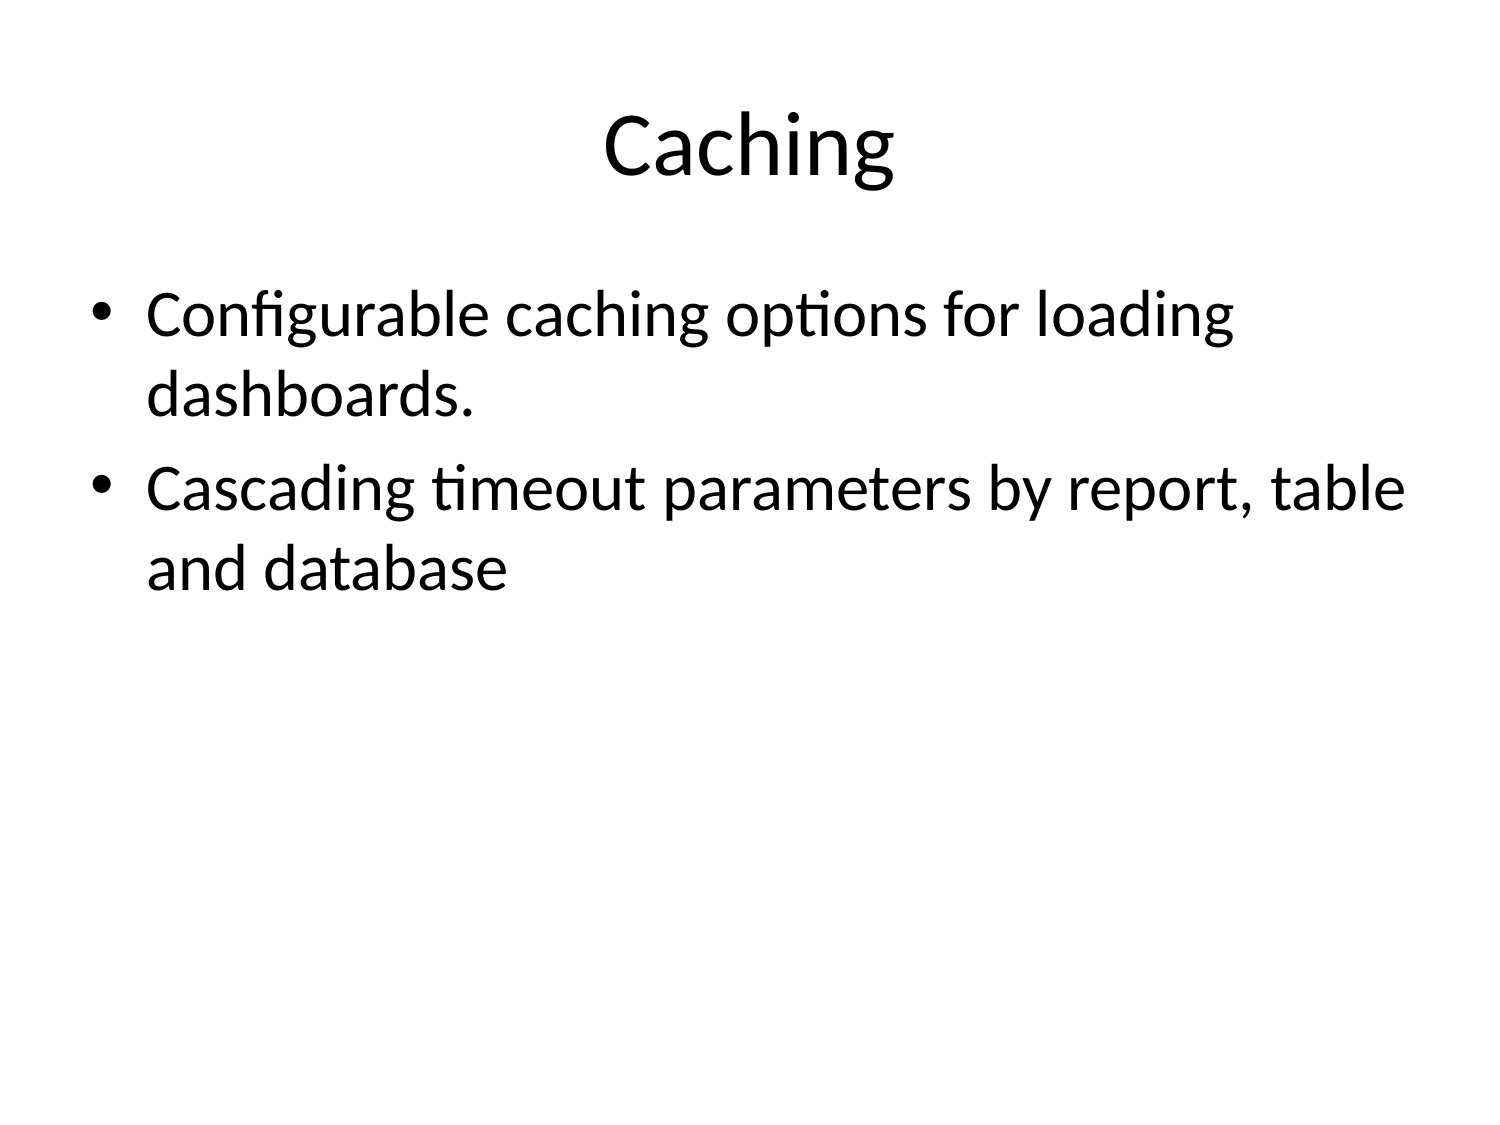

# Caching
Configurable caching options for loading dashboards.
Cascading timeout parameters by report, table and database